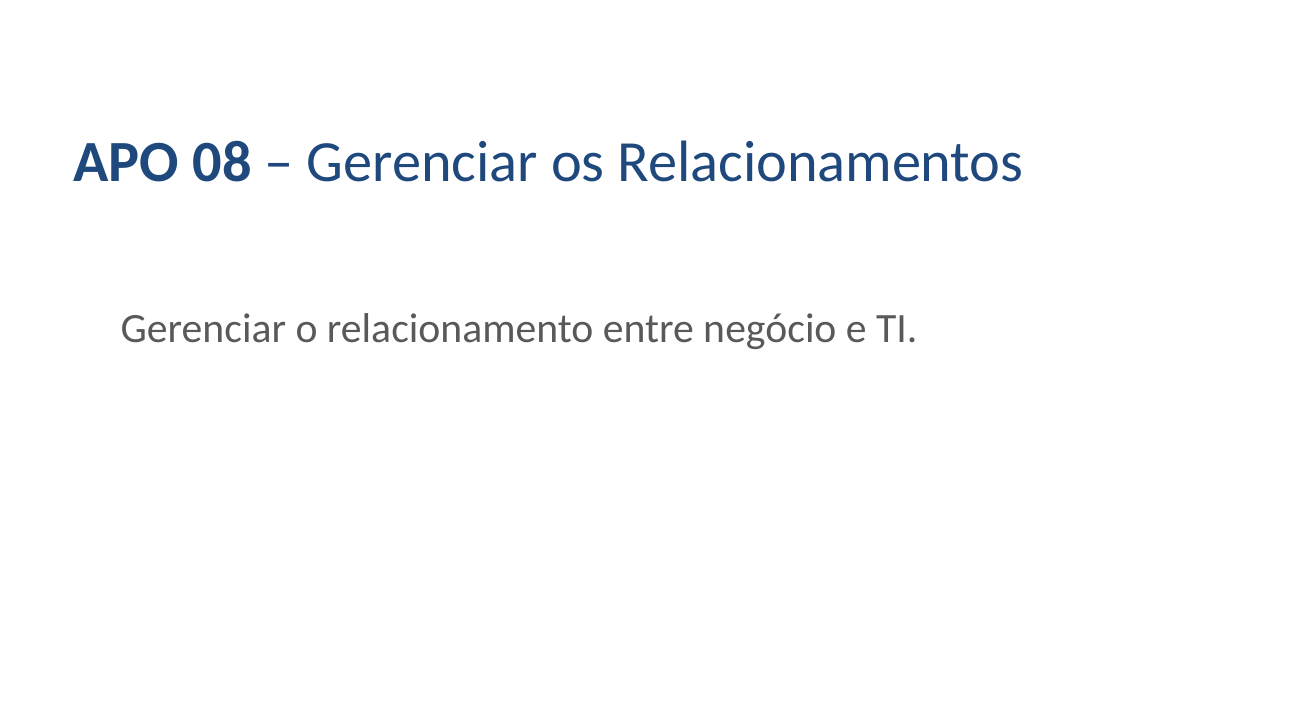

APO 08 – Gerenciar os Relacionamentos
Gerenciar o relacionamento entre negócio e TI.